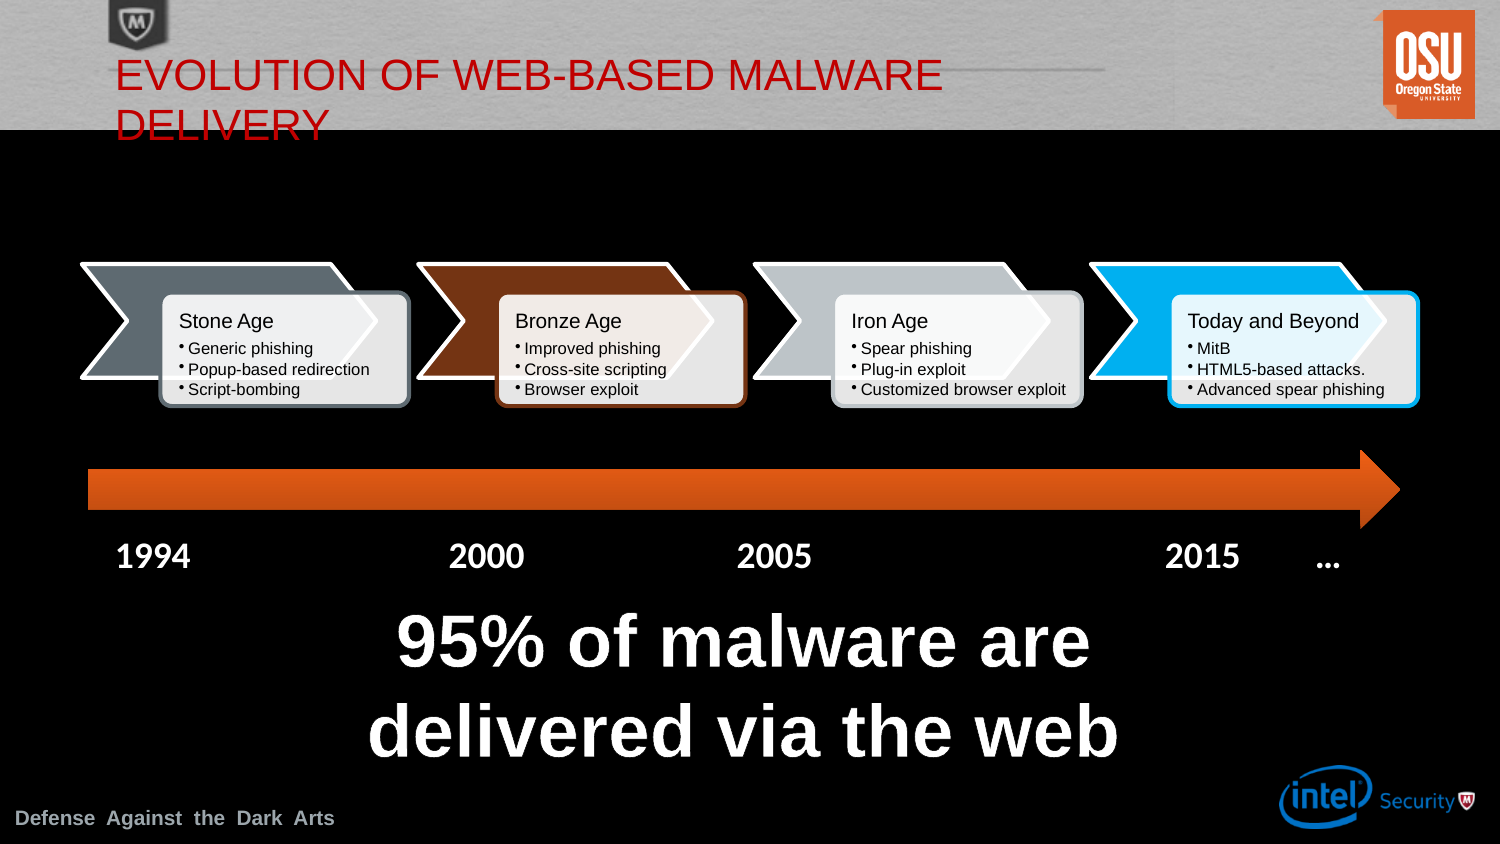

Stone Age
Generic phishing
Popup-based redirection
Script-bombing
Bronze Age
Improved phishing
Cross-site scripting
Browser exploit
Iron Age
Spear phishing
Plug-in exploit
Customized browser exploit
Today and Beyond
MitB
HTML5-based attacks.
Advanced spear phishing
# EVOLUTION OF WEB-BASED MALWARE DELIVERY

1994		    2000                         2005			2015	…
95% of malware are
delivered via the web